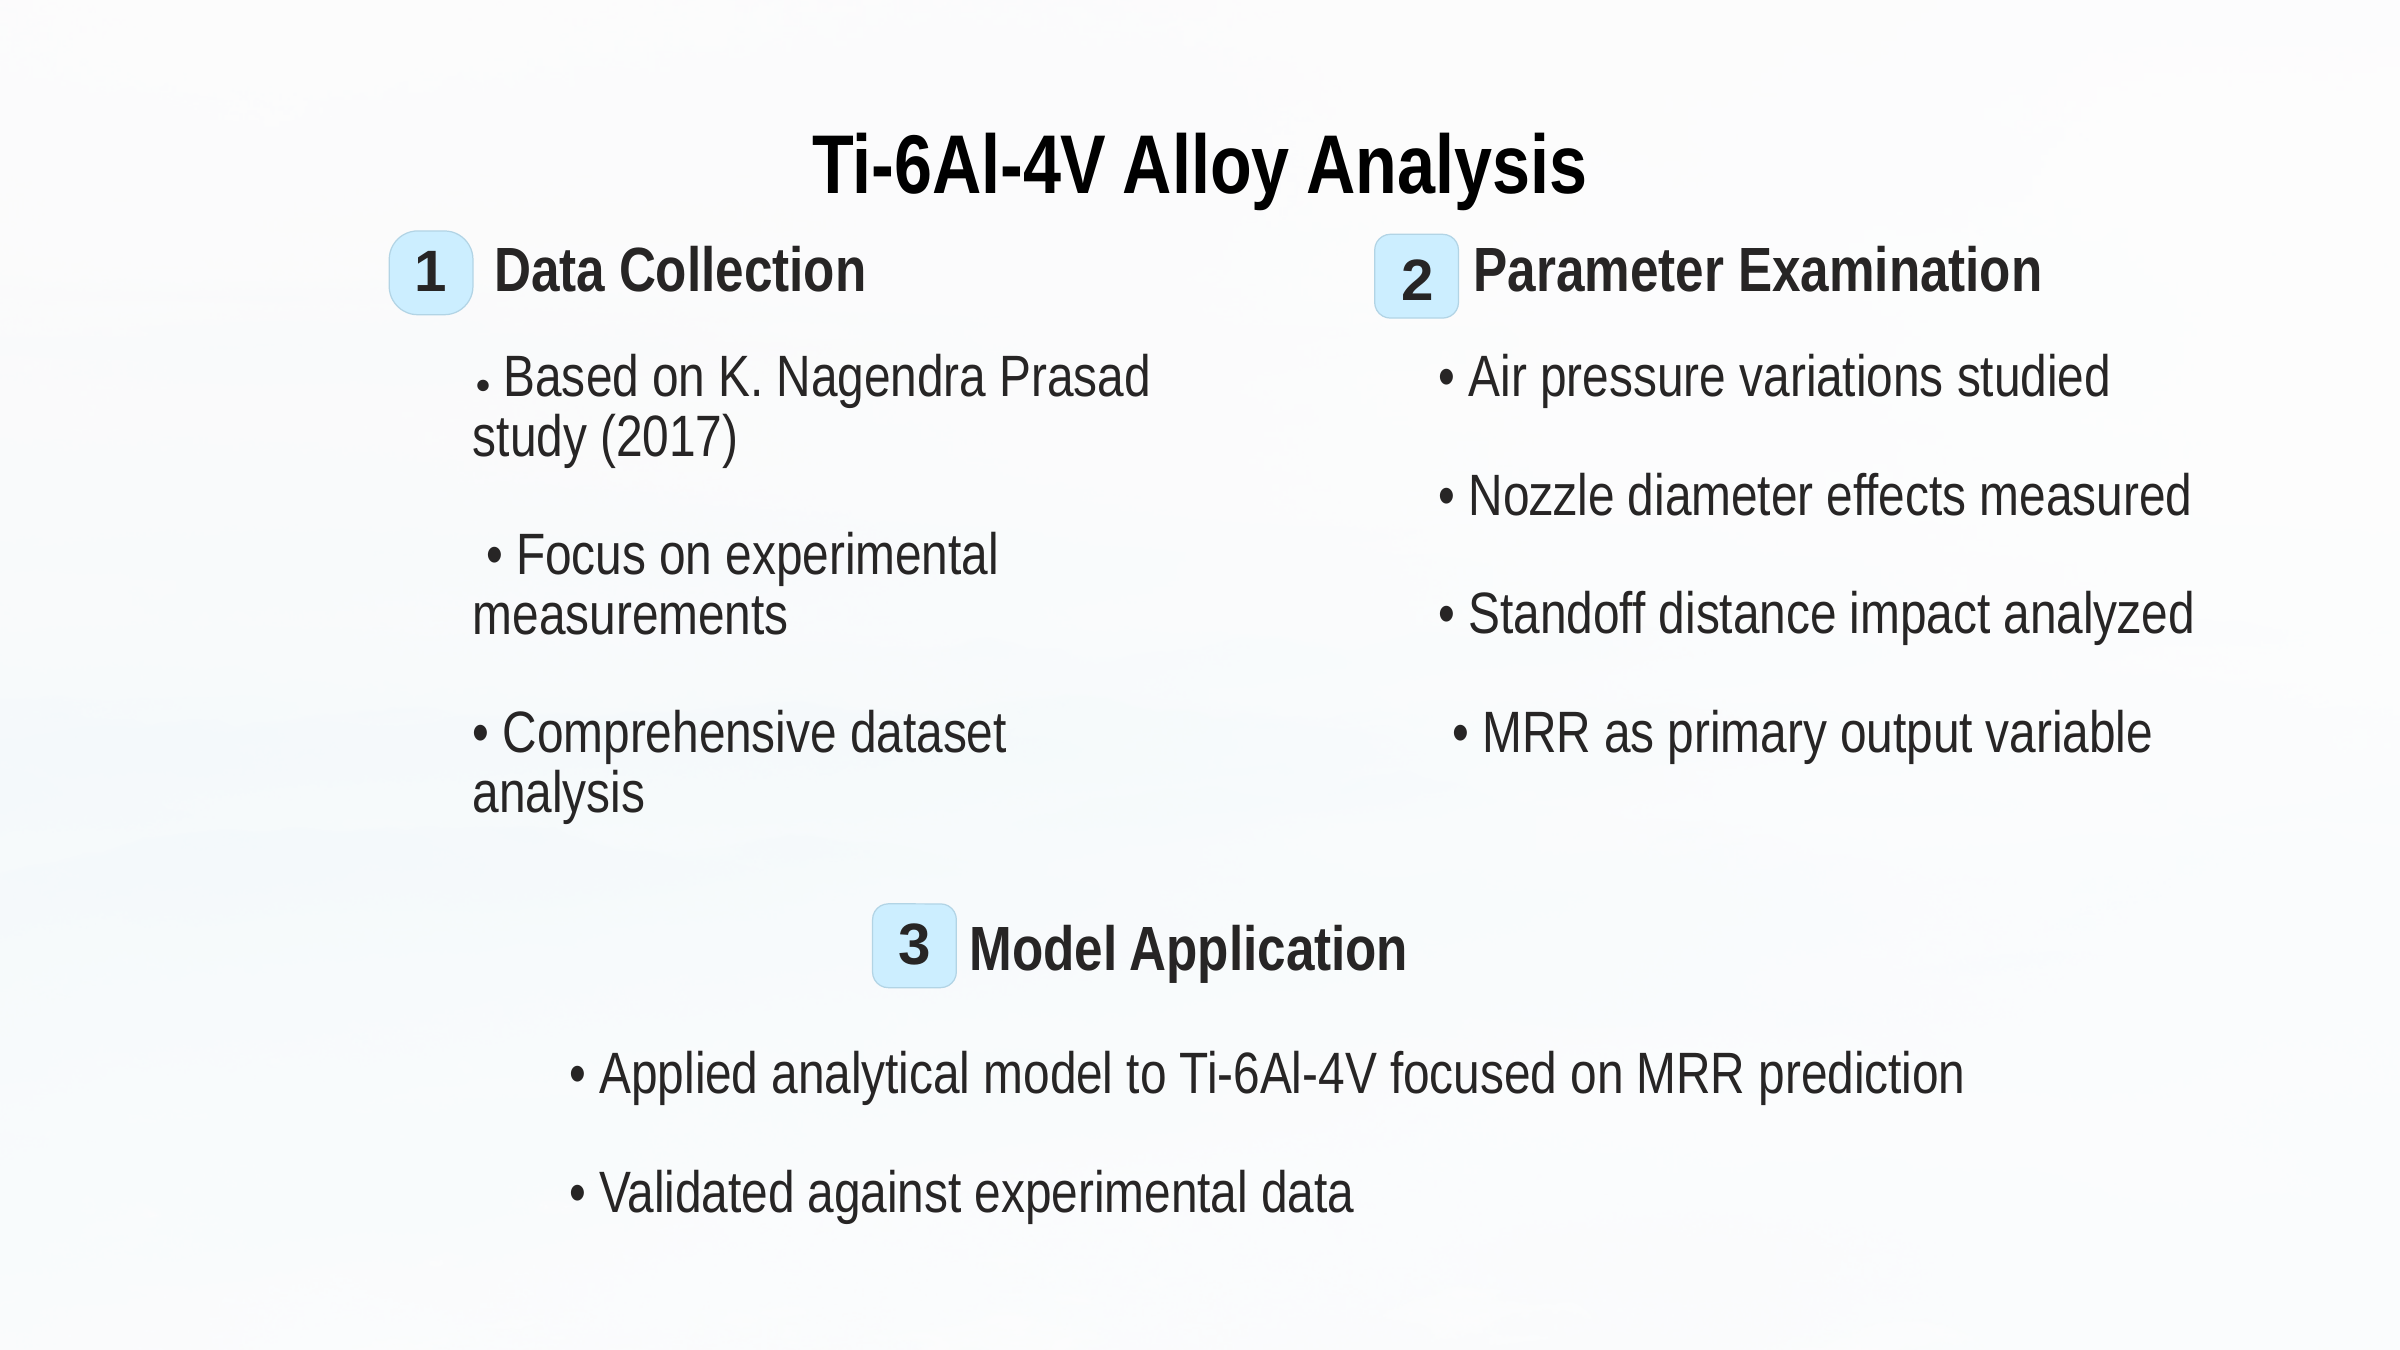

Ti-6Al-4V Alloy Analysis

Data Collection
Parameter Examination
1
2
• Air pressure variations studied

• Nozzle diameter effects measured

• Standoff distance impact analyzed

 • MRR as primary output variable
• Based on K. Nagendra Prasad study (2017)

 • Focus on experimental measurements

• Comprehensive dataset analysis

3
Model Application
• Applied analytical model to Ti-6Al-4V focused on MRR prediction

• Validated against experimental data